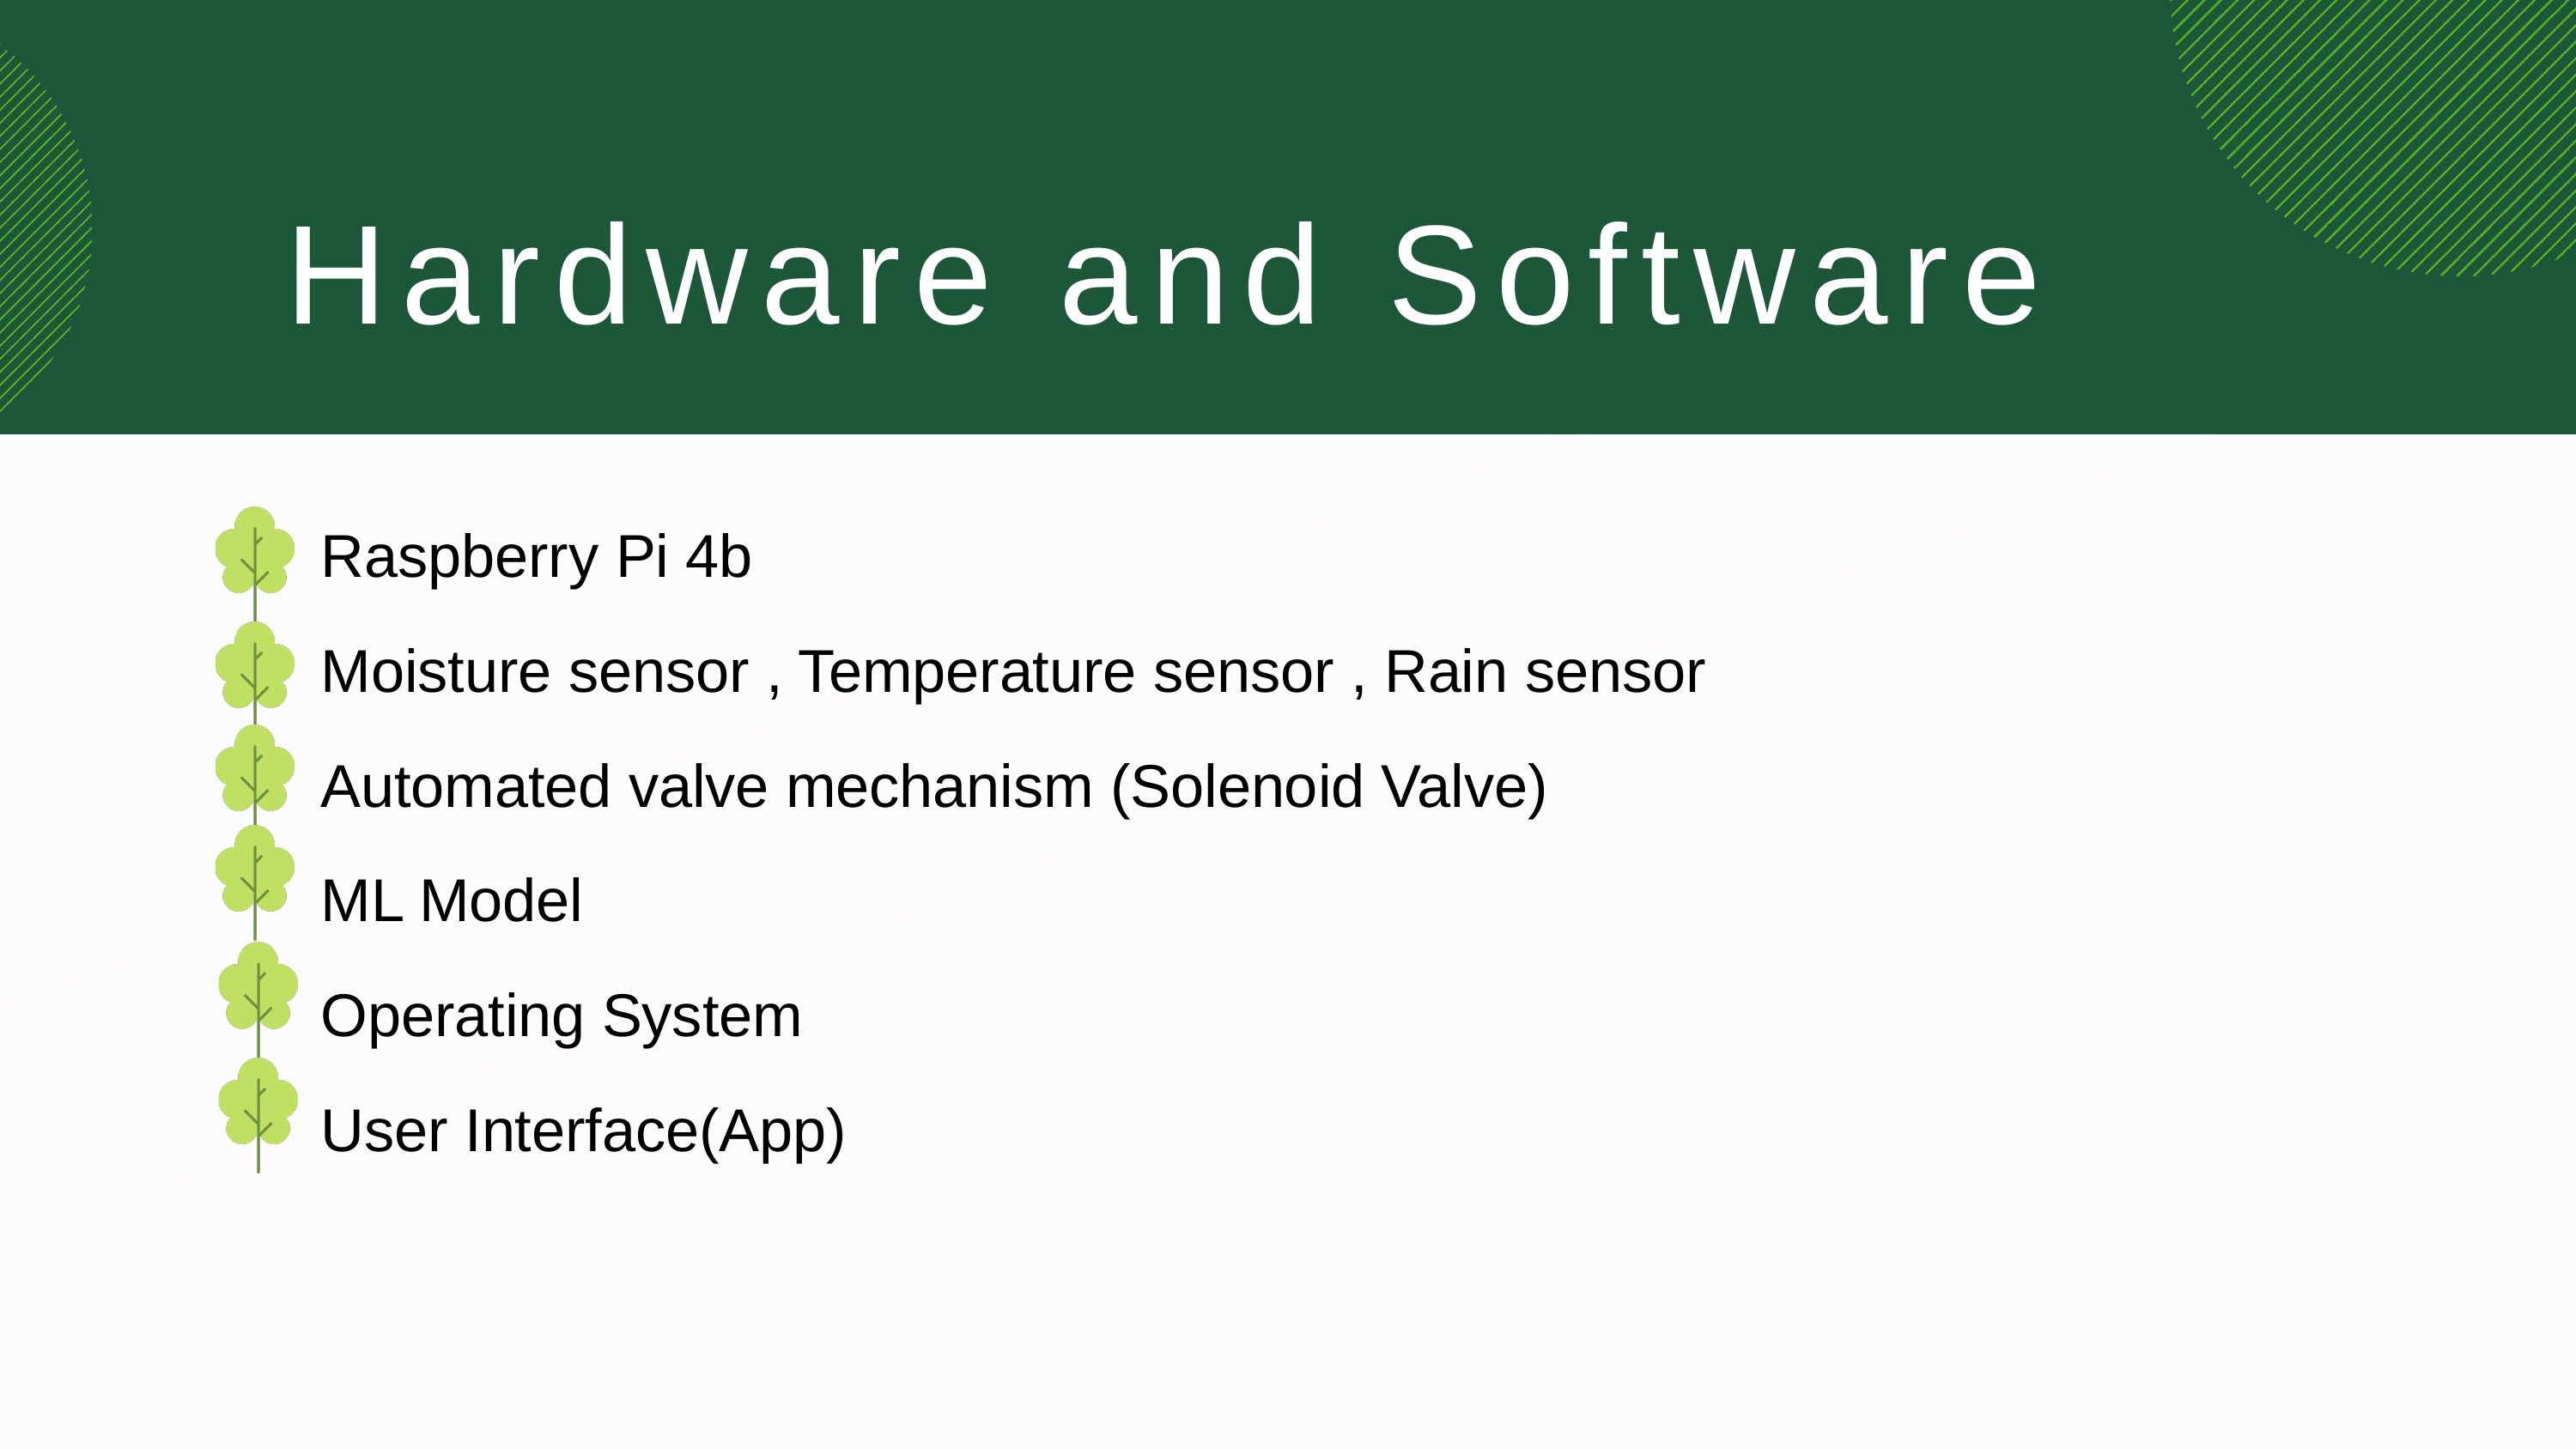

Hardware and Software
Raspberry Pi 4b
Moisture sensor , Temperature sensor , Rain sensor
Automated valve mechanism (Solenoid Valve)
ML Model
Operating System
User Interface(App)